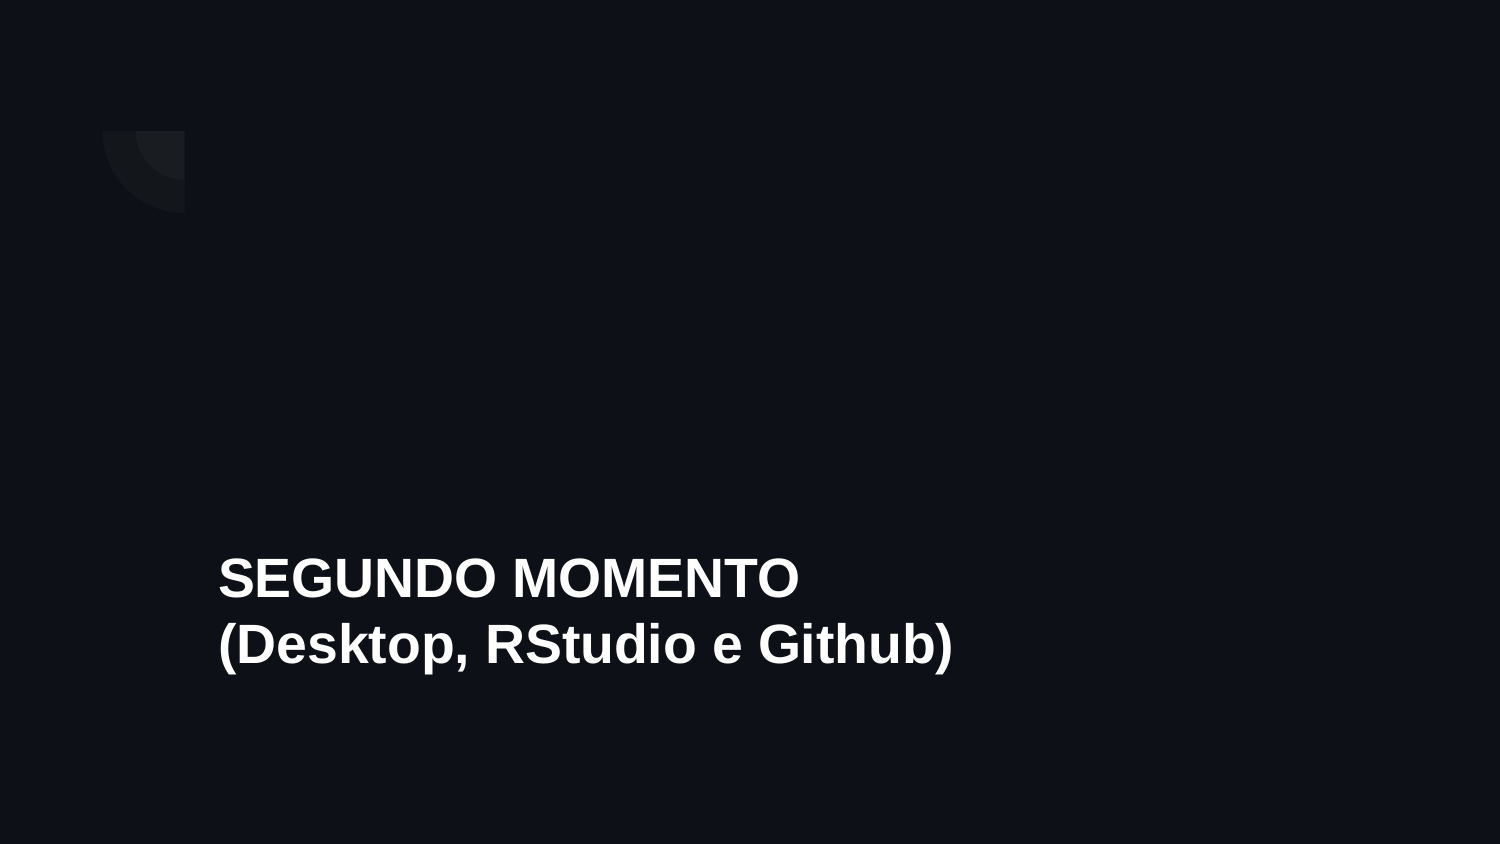

# SEGUNDO MOMENTO (Desktop, RStudio e Github)